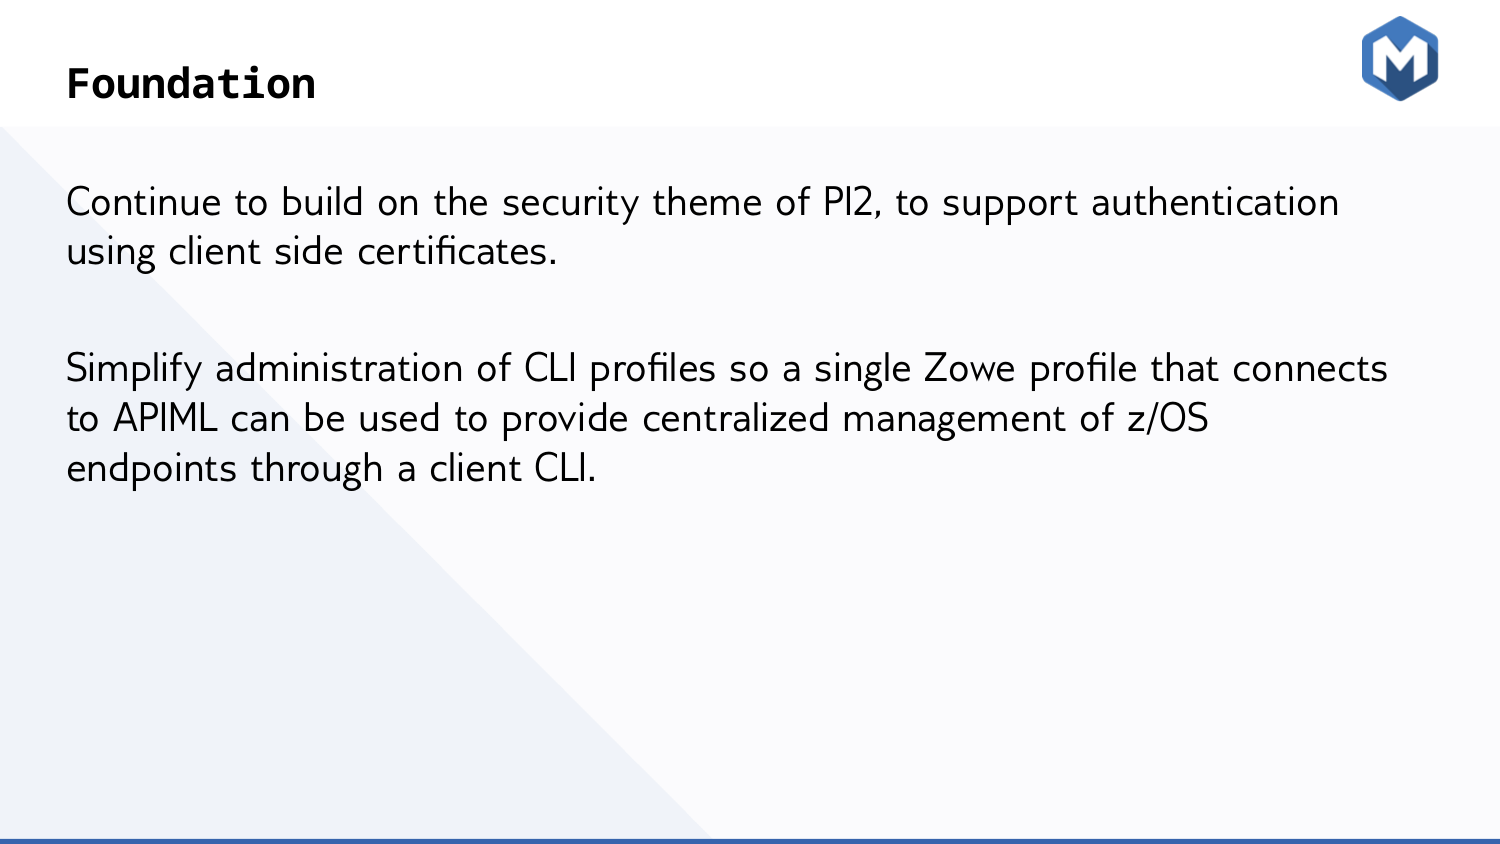

Foundation

Continue to build on the security theme of PI2, to support authentication using client side certificates.

Simplify administration of CLI profiles so a single Zowe profile that connects to APIML can be used to provide centralized management of z/OS endpoints through a client CLI.